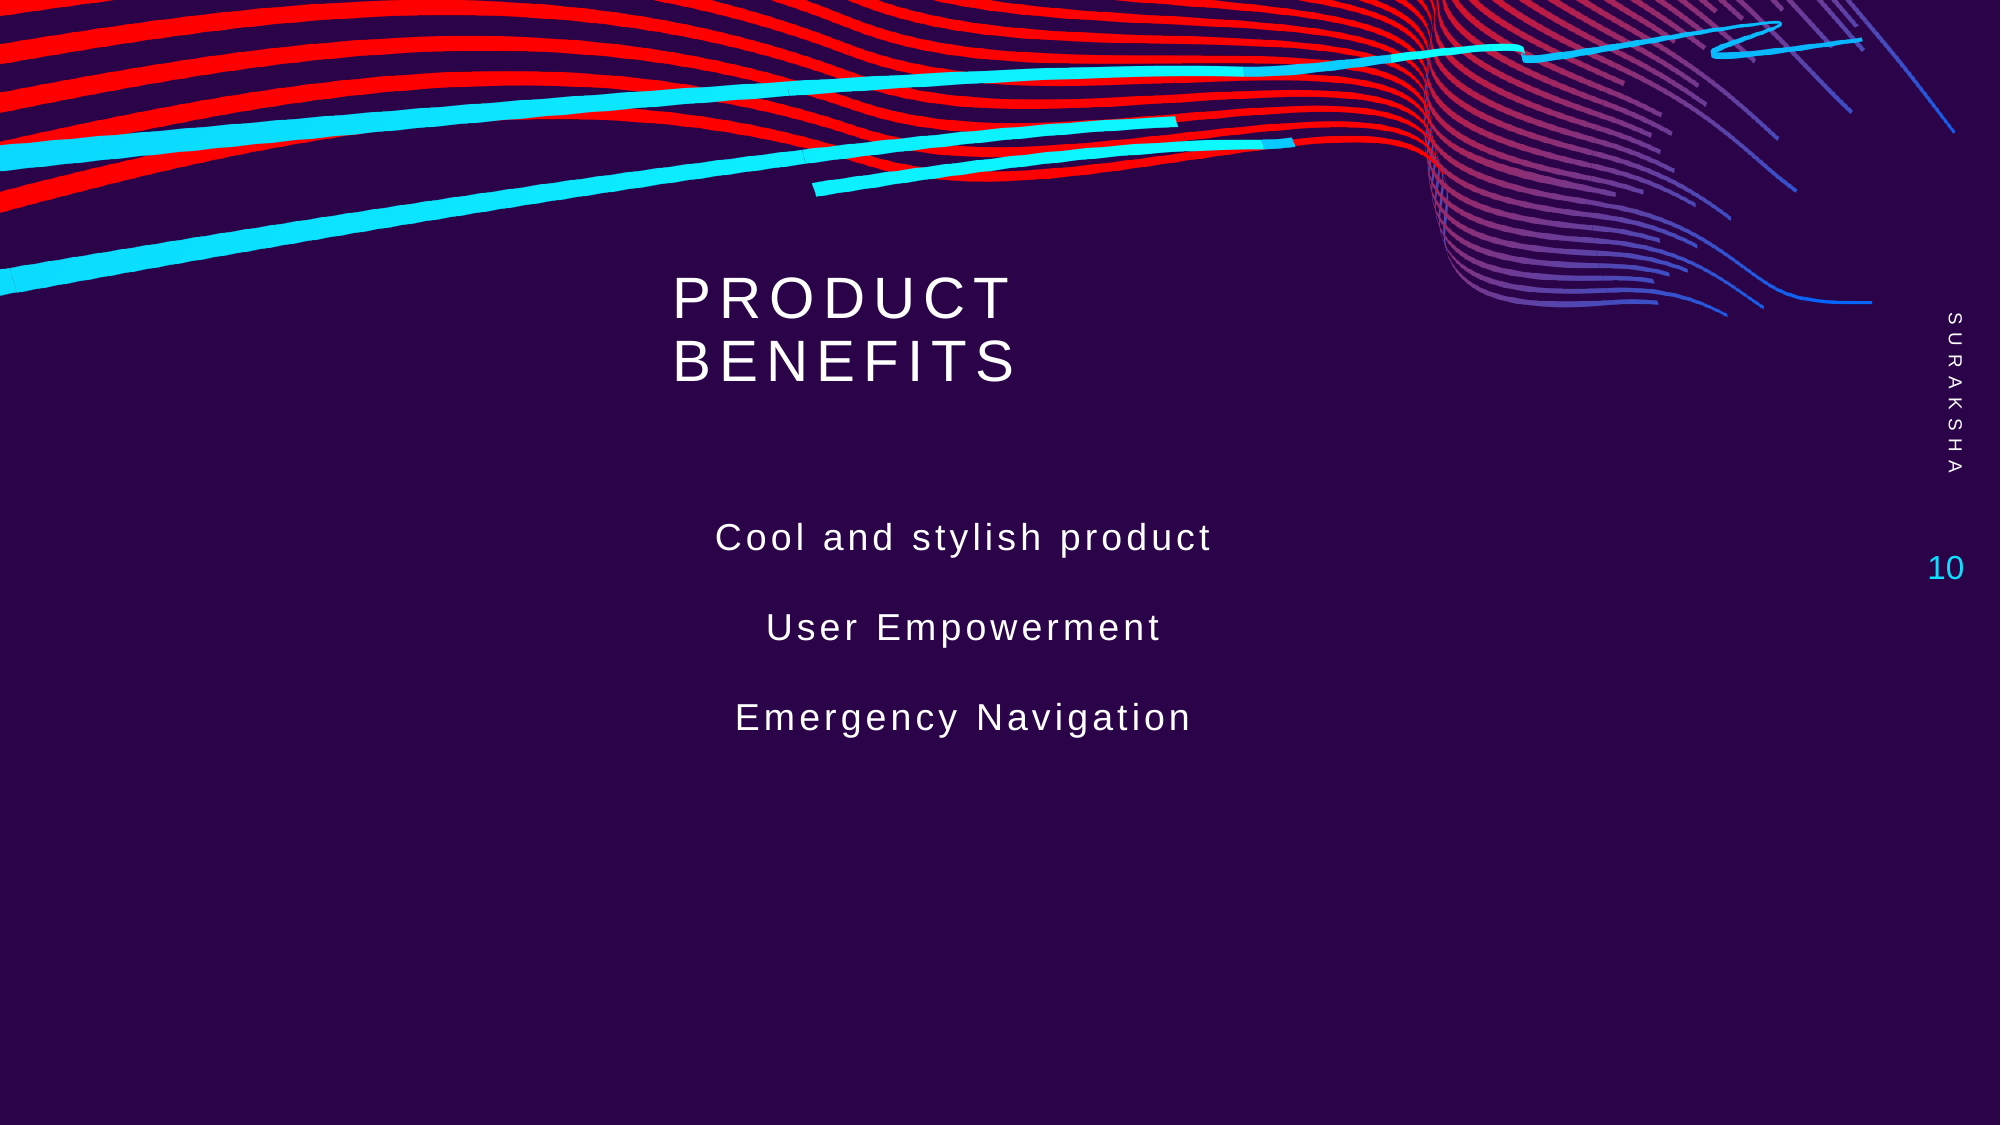

Suraksha
# Product Benefits
Cool and stylish product​
User Empowerment
Emergency Navigation
10